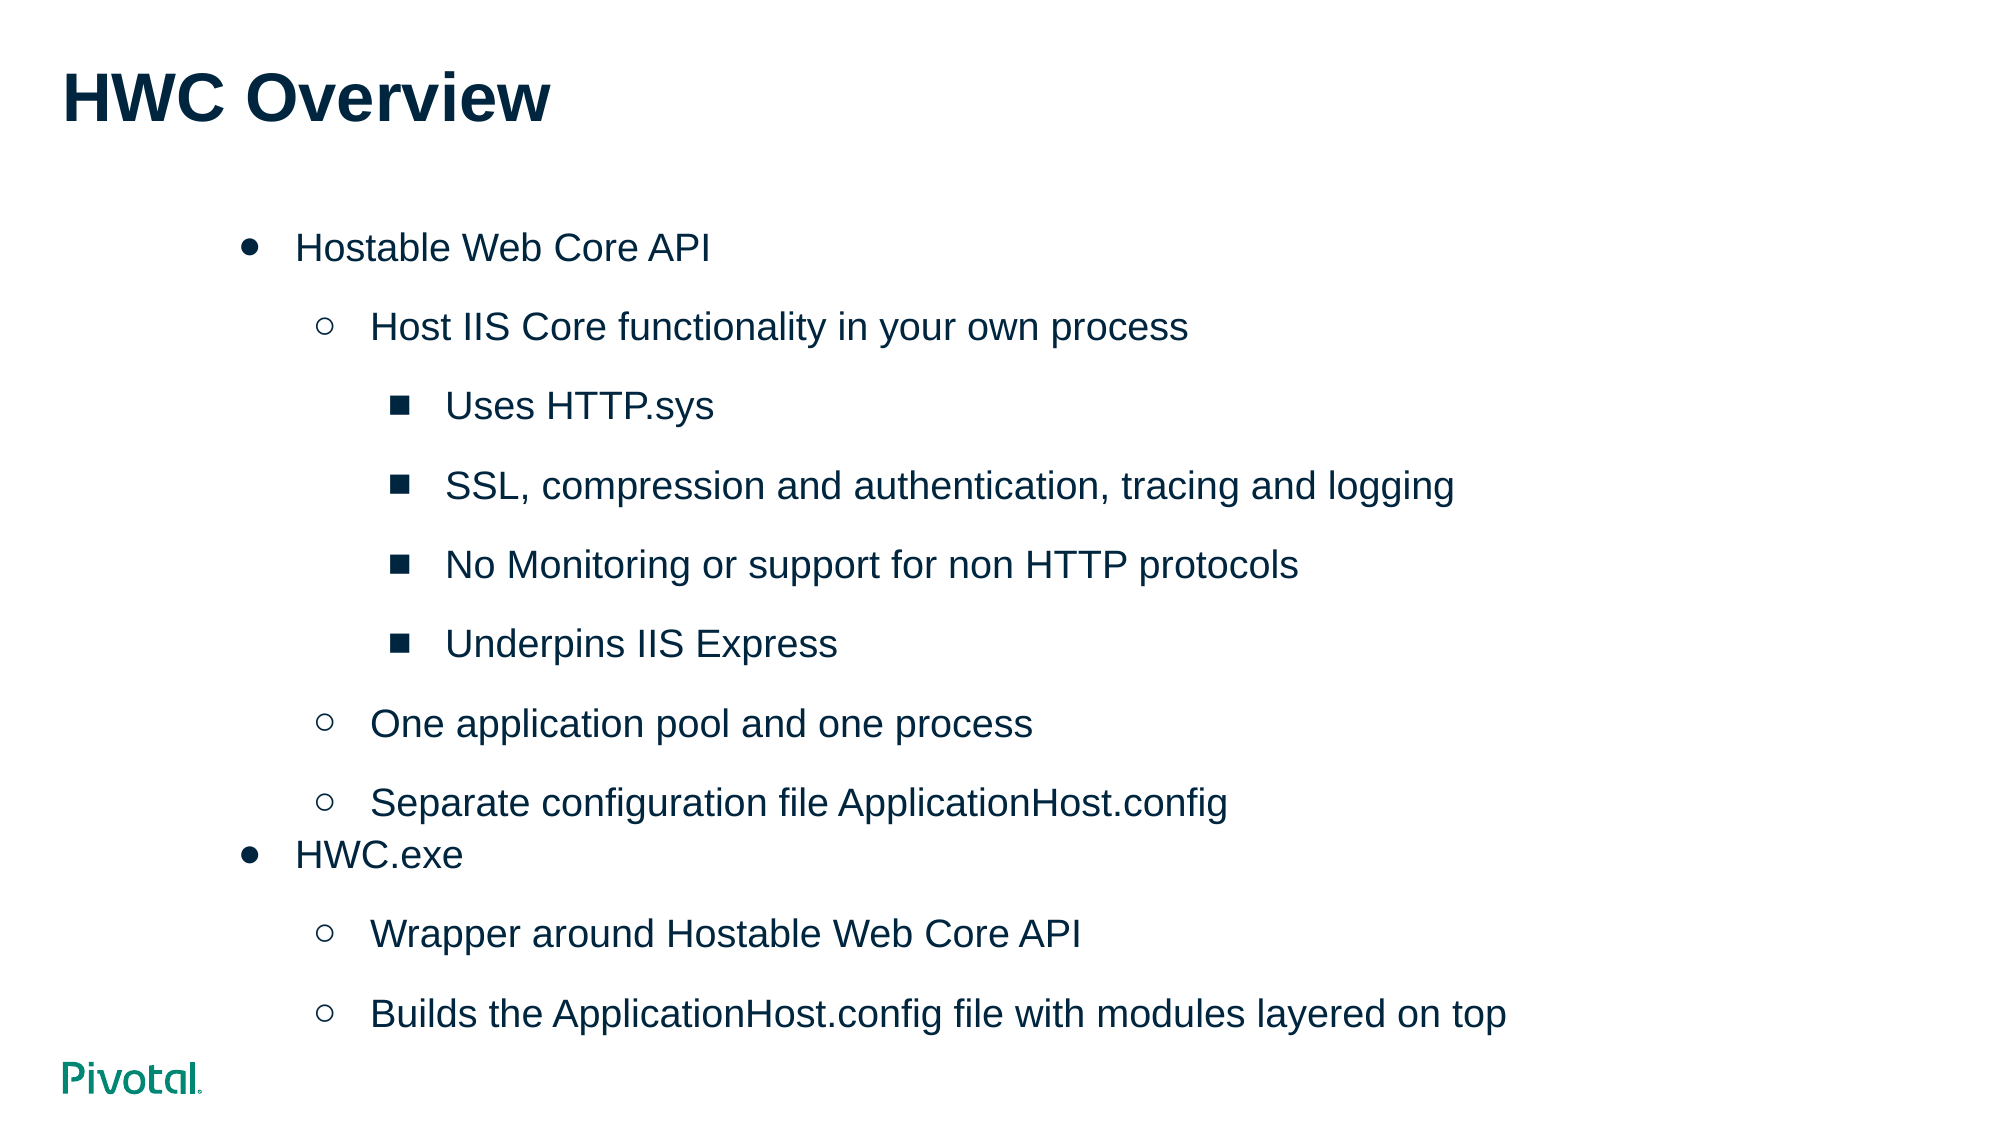

# HWC Overview
Hostable Web Core API
Host IIS Core functionality in your own process
Uses HTTP.sys
SSL, compression and authentication, tracing and logging
No Monitoring or support for non HTTP protocols
Underpins IIS Express
One application pool and one process
Separate configuration file ApplicationHost.config
HWC.exe
Wrapper around Hostable Web Core API
Builds the ApplicationHost.config file with modules layered on top